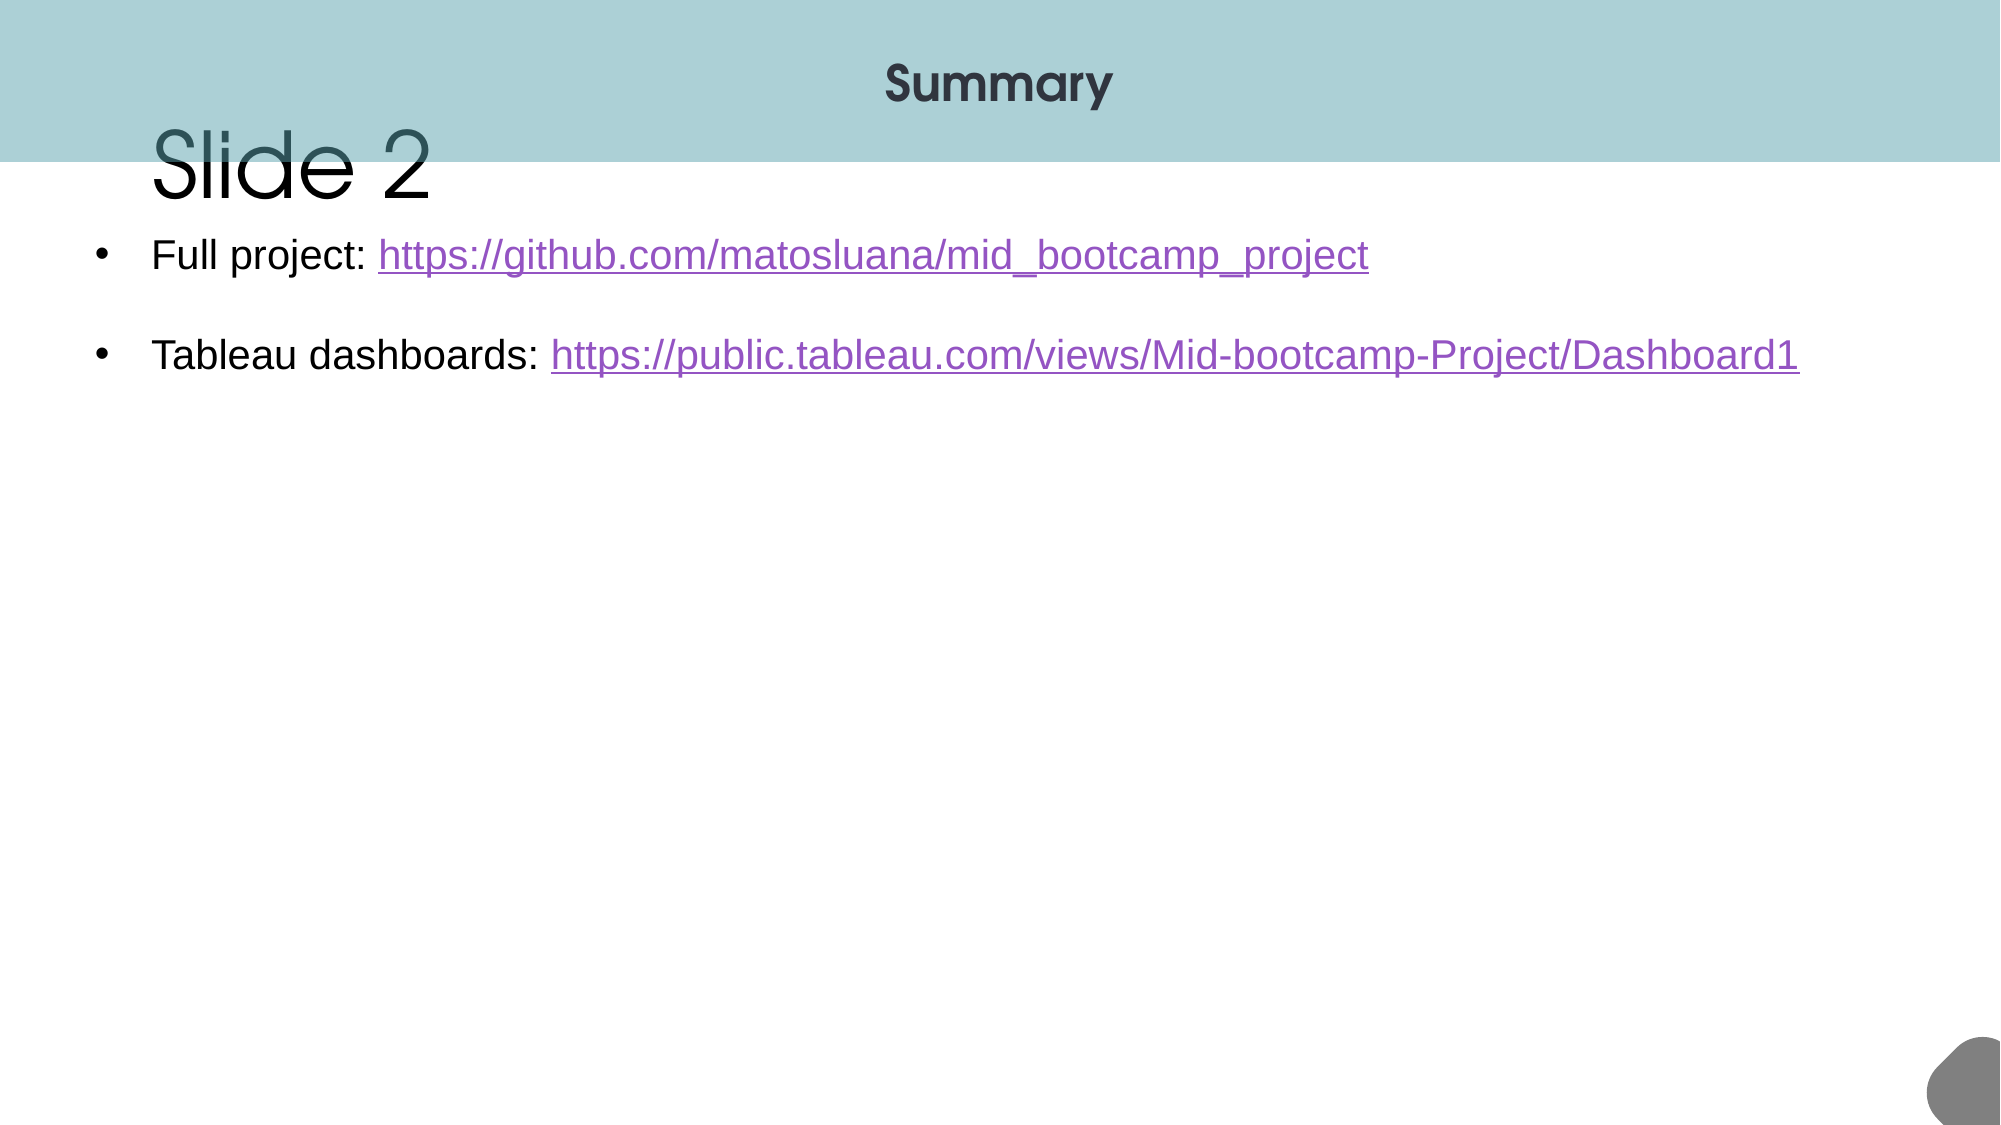

Summary
# Slide 2

Full project: https://github.com/matosluana/mid_bootcamp_project

Tableau dashboards: https://public.tableau.com/views/Mid-bootcamp-Project/Dashboard1

9